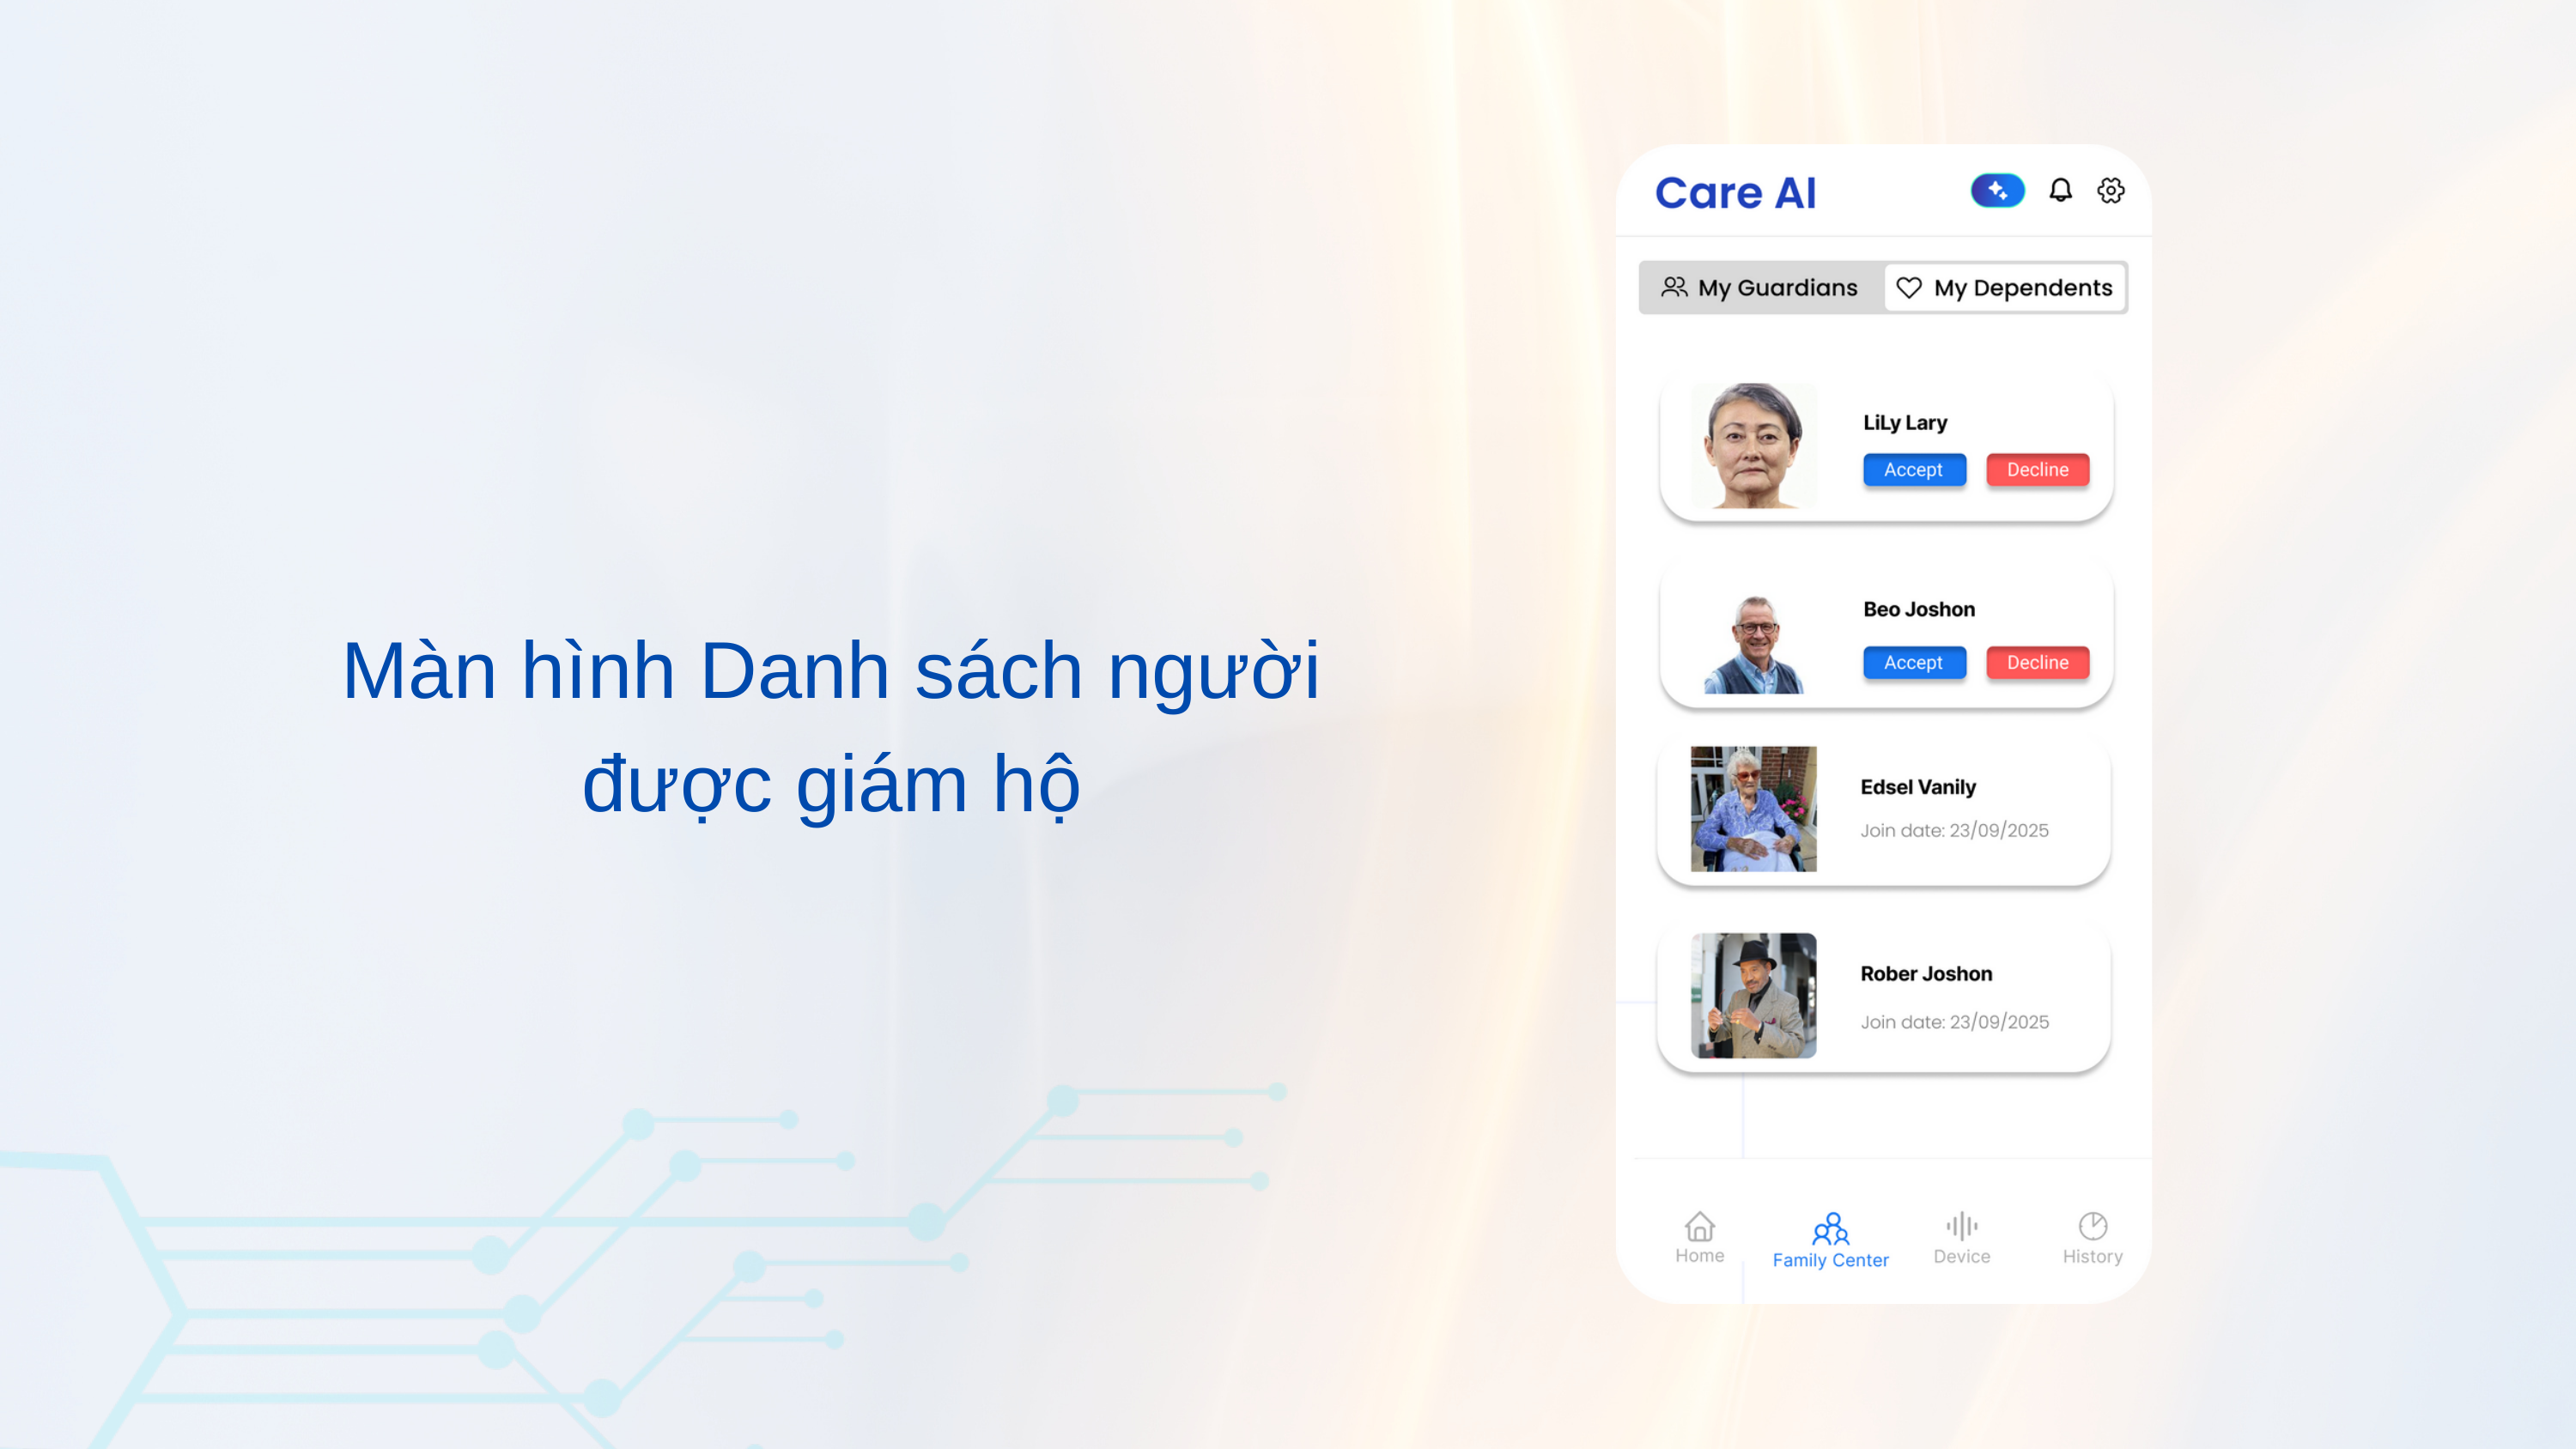

Màn hình Danh sách người được giám hộ